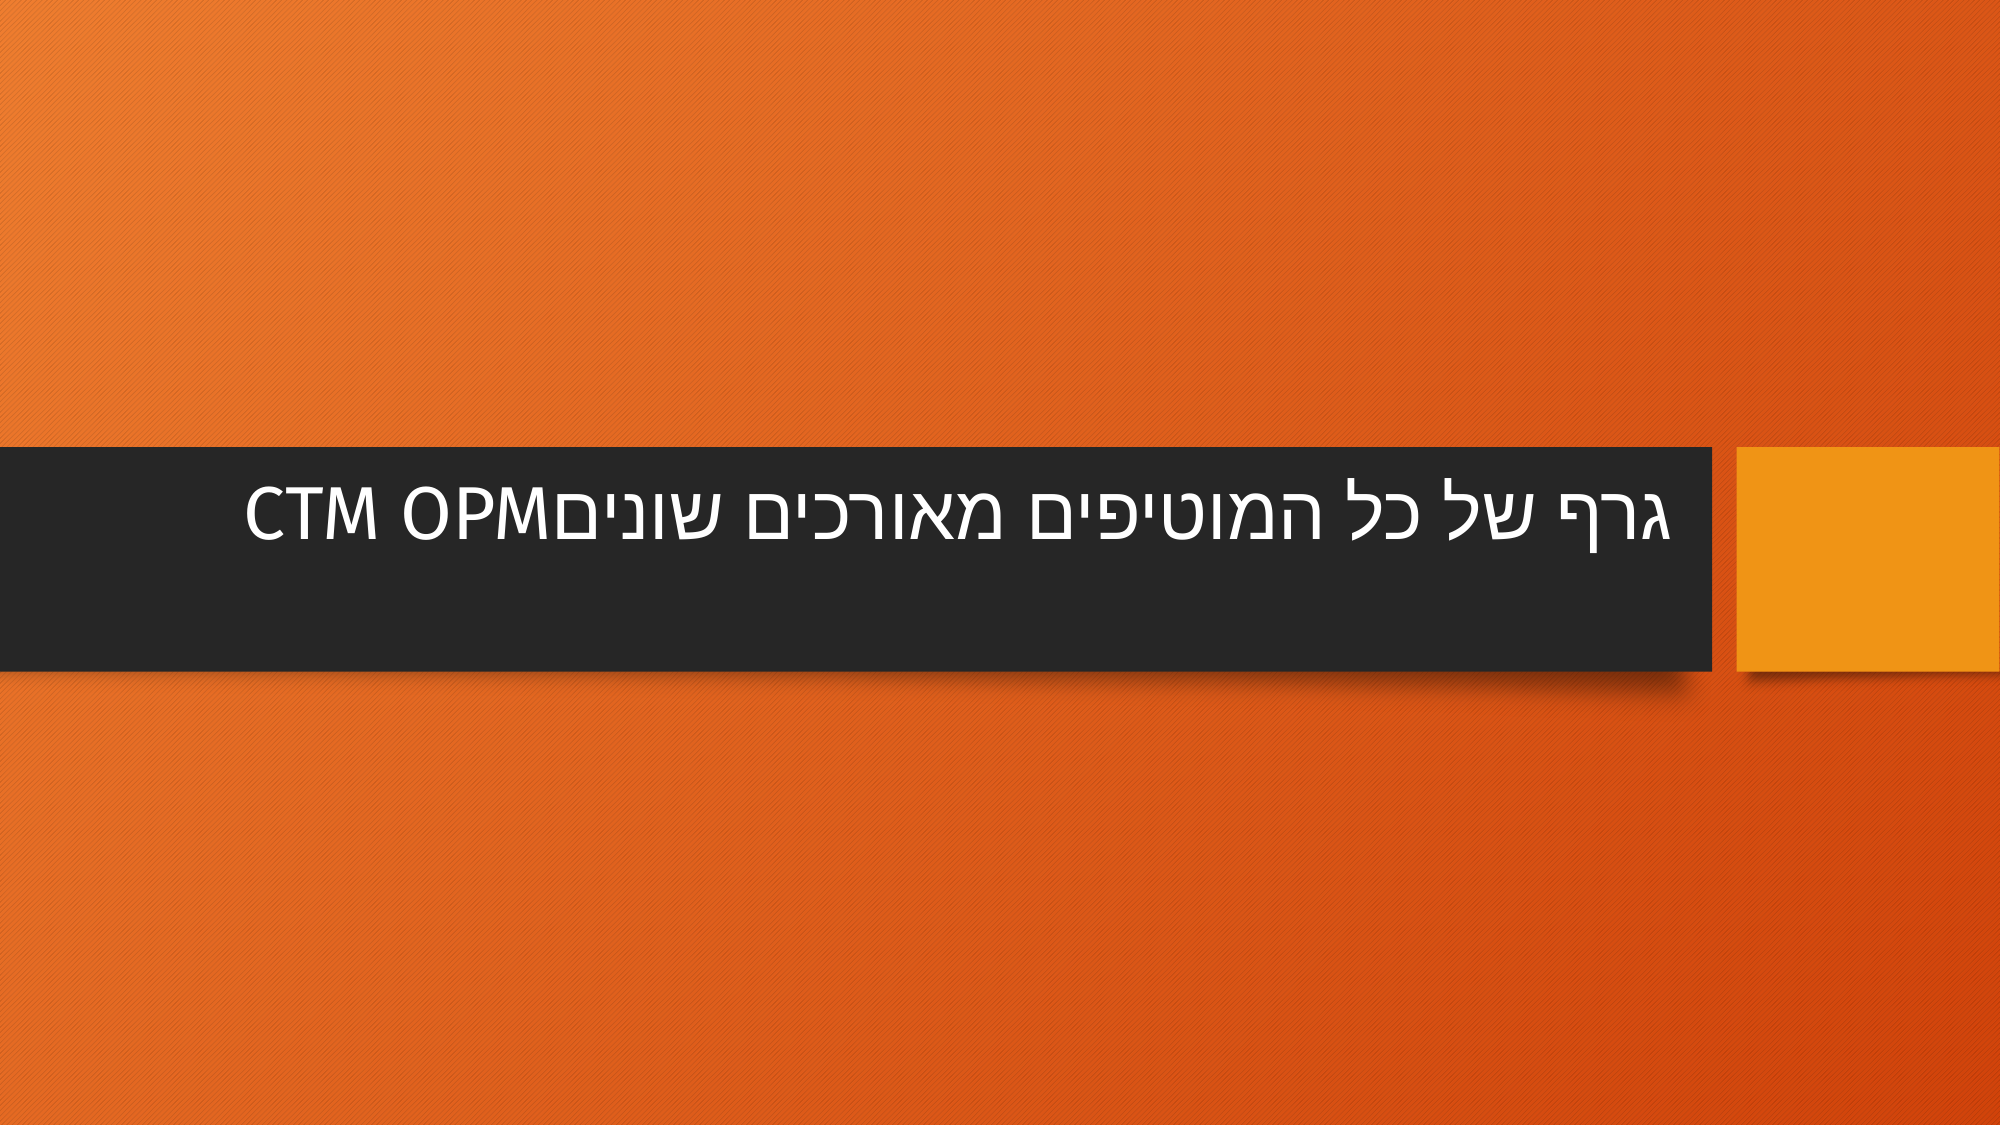

# CTM OPMגרף של כל המוטיפים מאורכים שונים